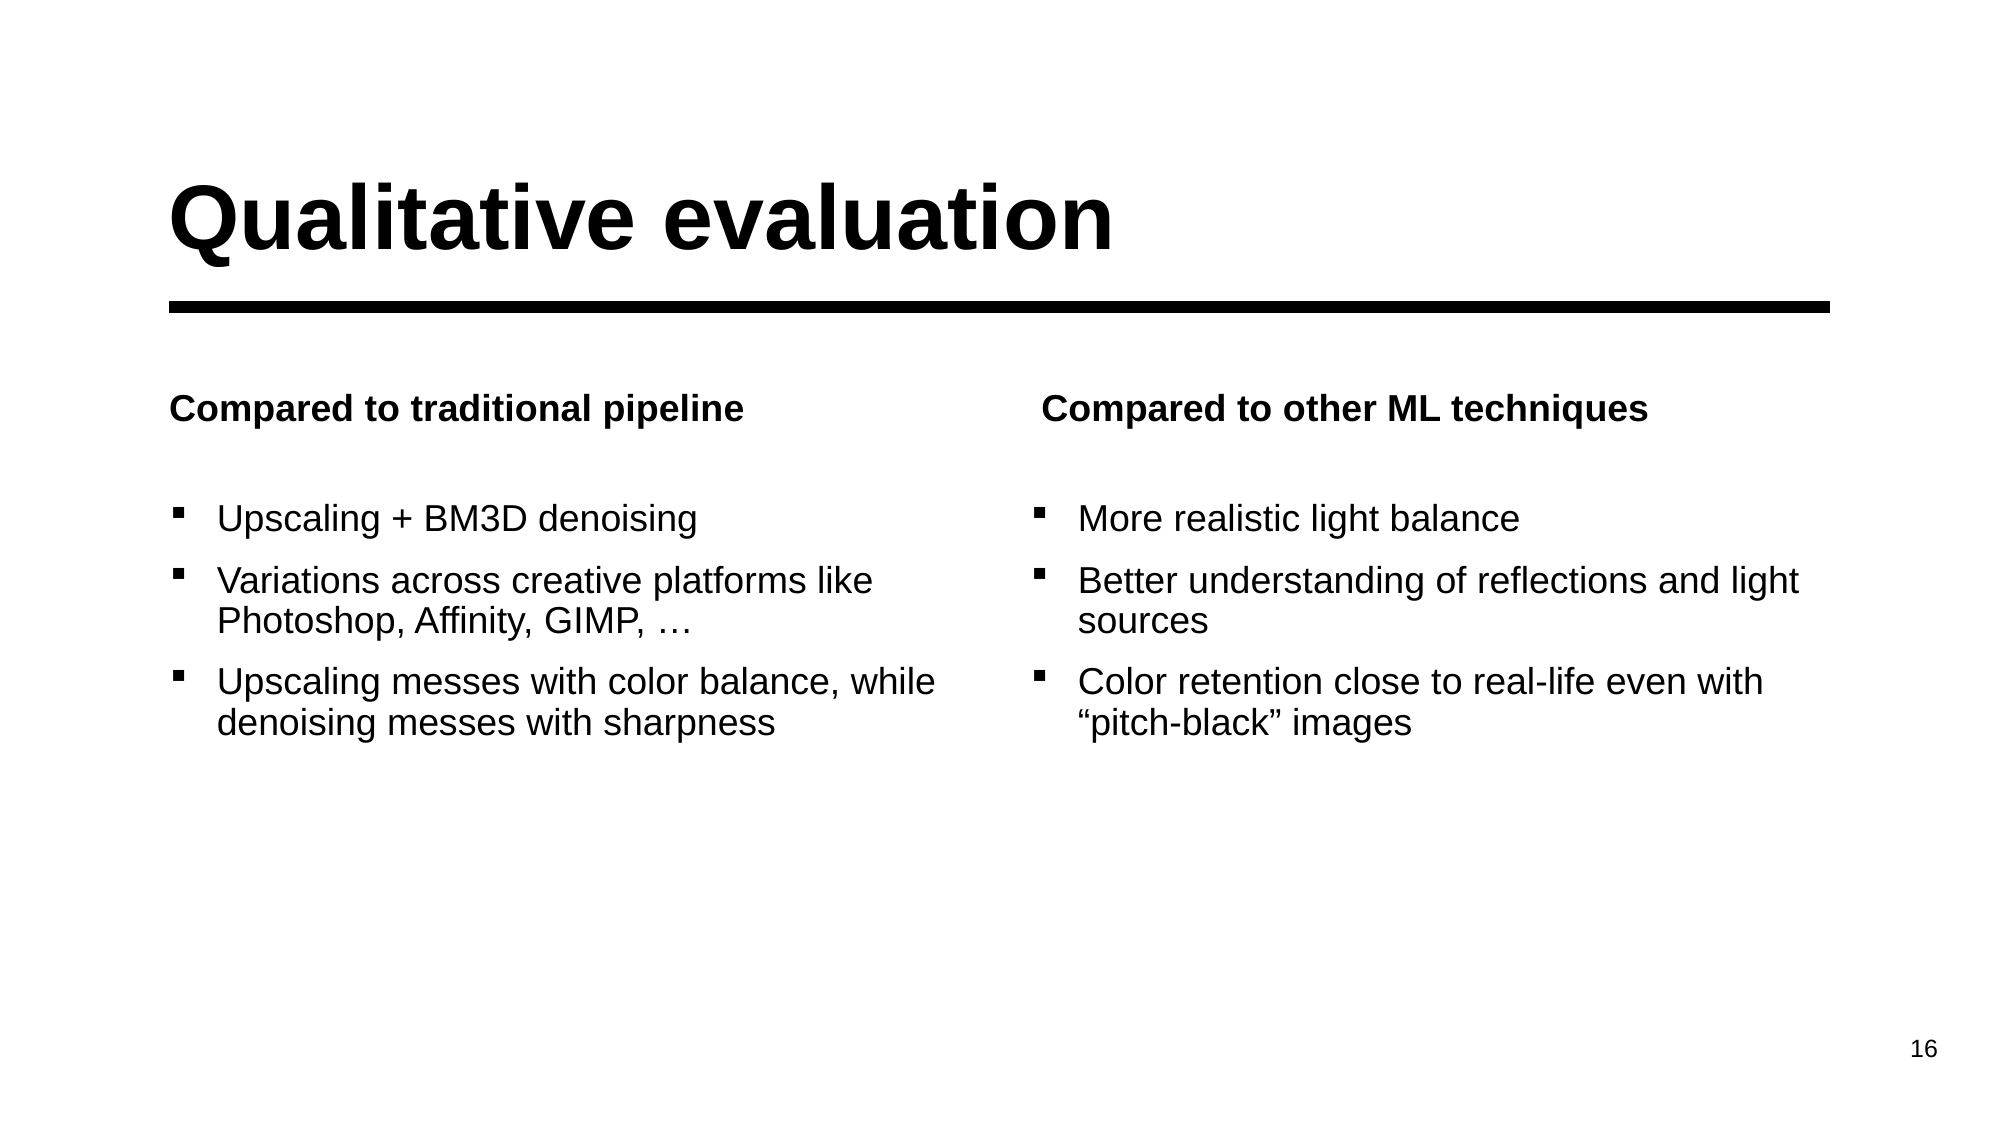

# Qualitative evaluation
Compared to traditional pipeline
Compared to other ML techniques
Upscaling + BM3D denoising
Variations across creative platforms like Photoshop, Affinity, GIMP, …
Upscaling messes with color balance, while denoising messes with sharpness
More realistic light balance
Better understanding of reflections and light sources
Color retention close to real-life even with “pitch-black” images

16